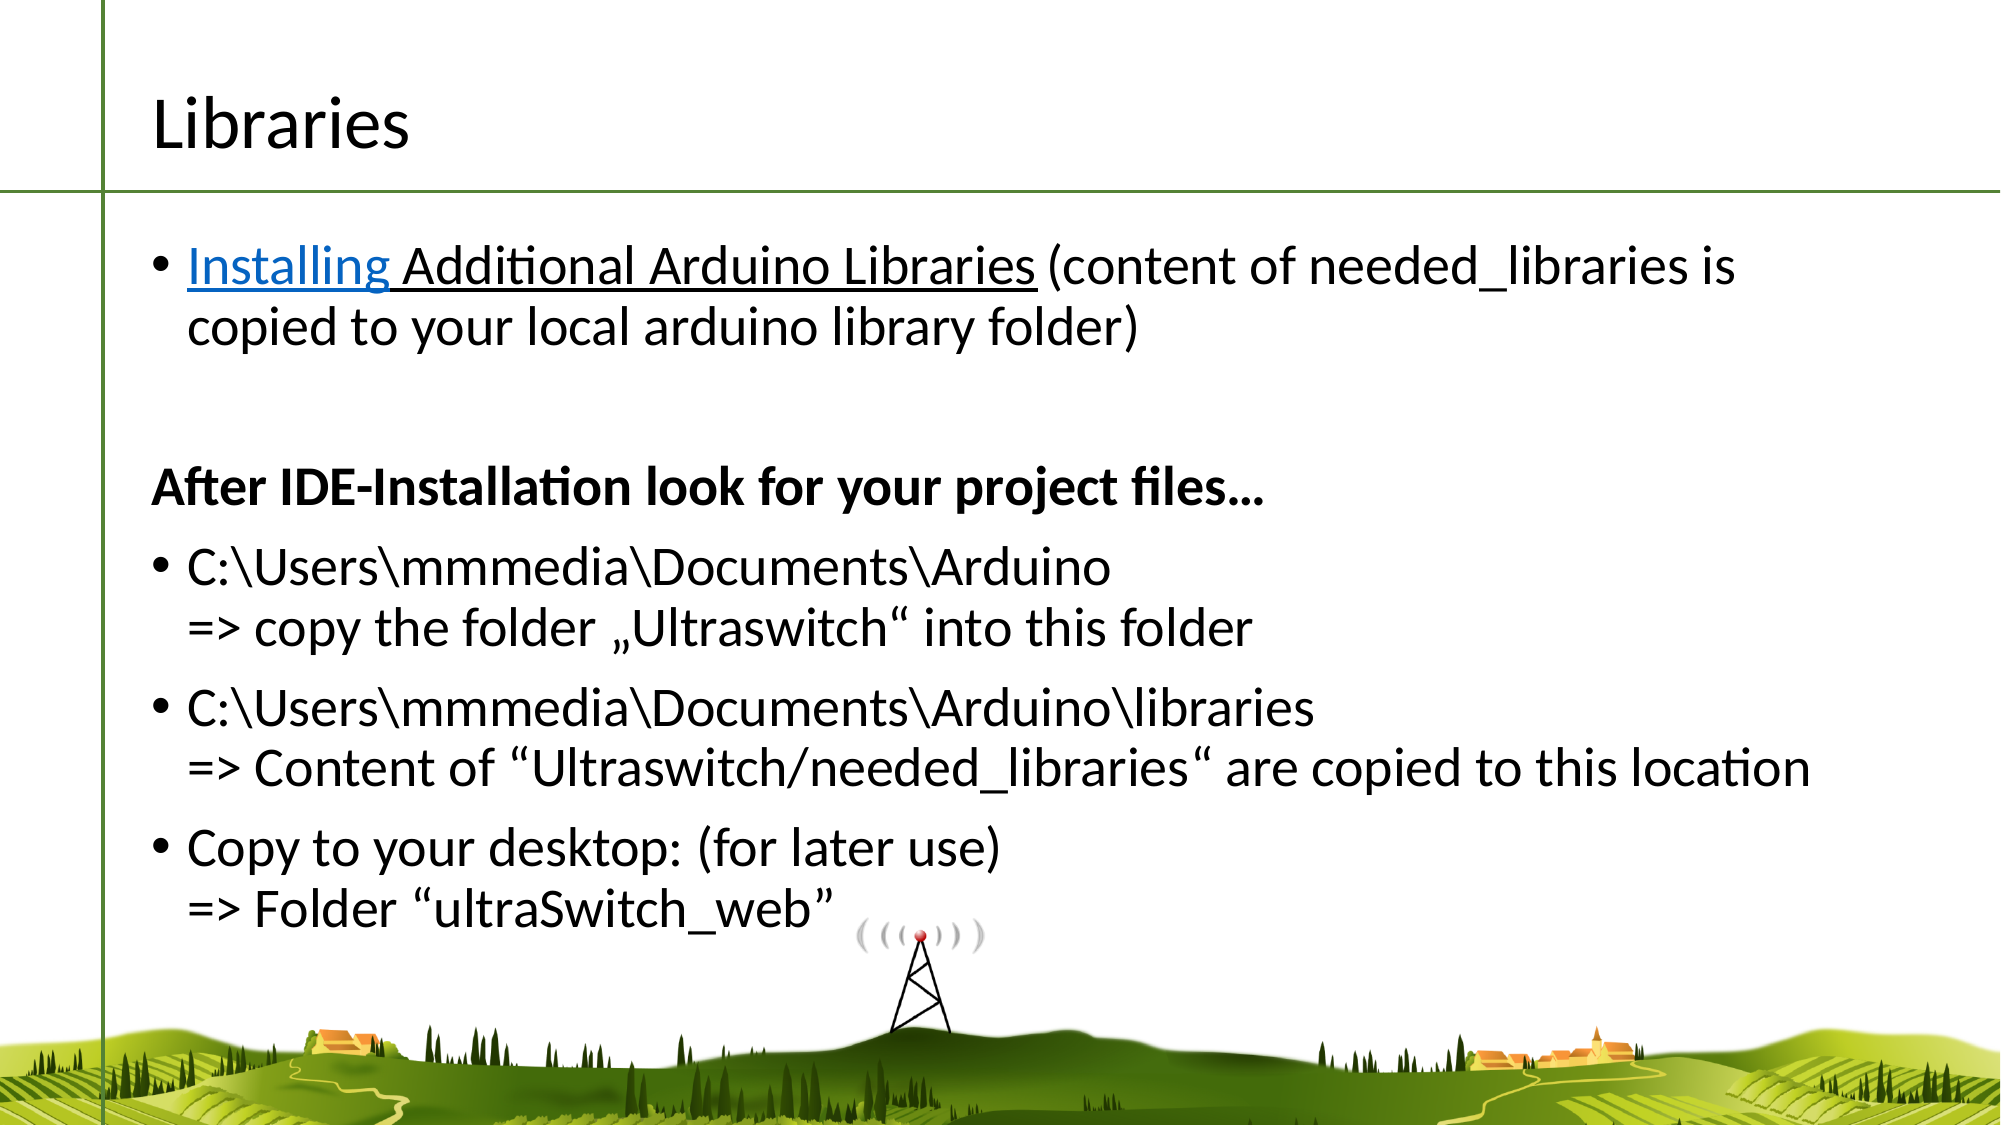

# Libraries
Installing Additional Arduino Libraries (content of needed_libraries is copied to your local arduino library folder)

After IDE-Installation look for your project files…
C:\Users\mmmedia\Documents\Arduino
=> copy the folder „Ultraswitch“ into this folder
C:\Users\mmmedia\Documents\Arduino\libraries
=> Content of “Ultraswitch/needed_libraries“ are copied to this location
Copy to your desktop: (for later use)
=> Folder “ultraSwitch_web”